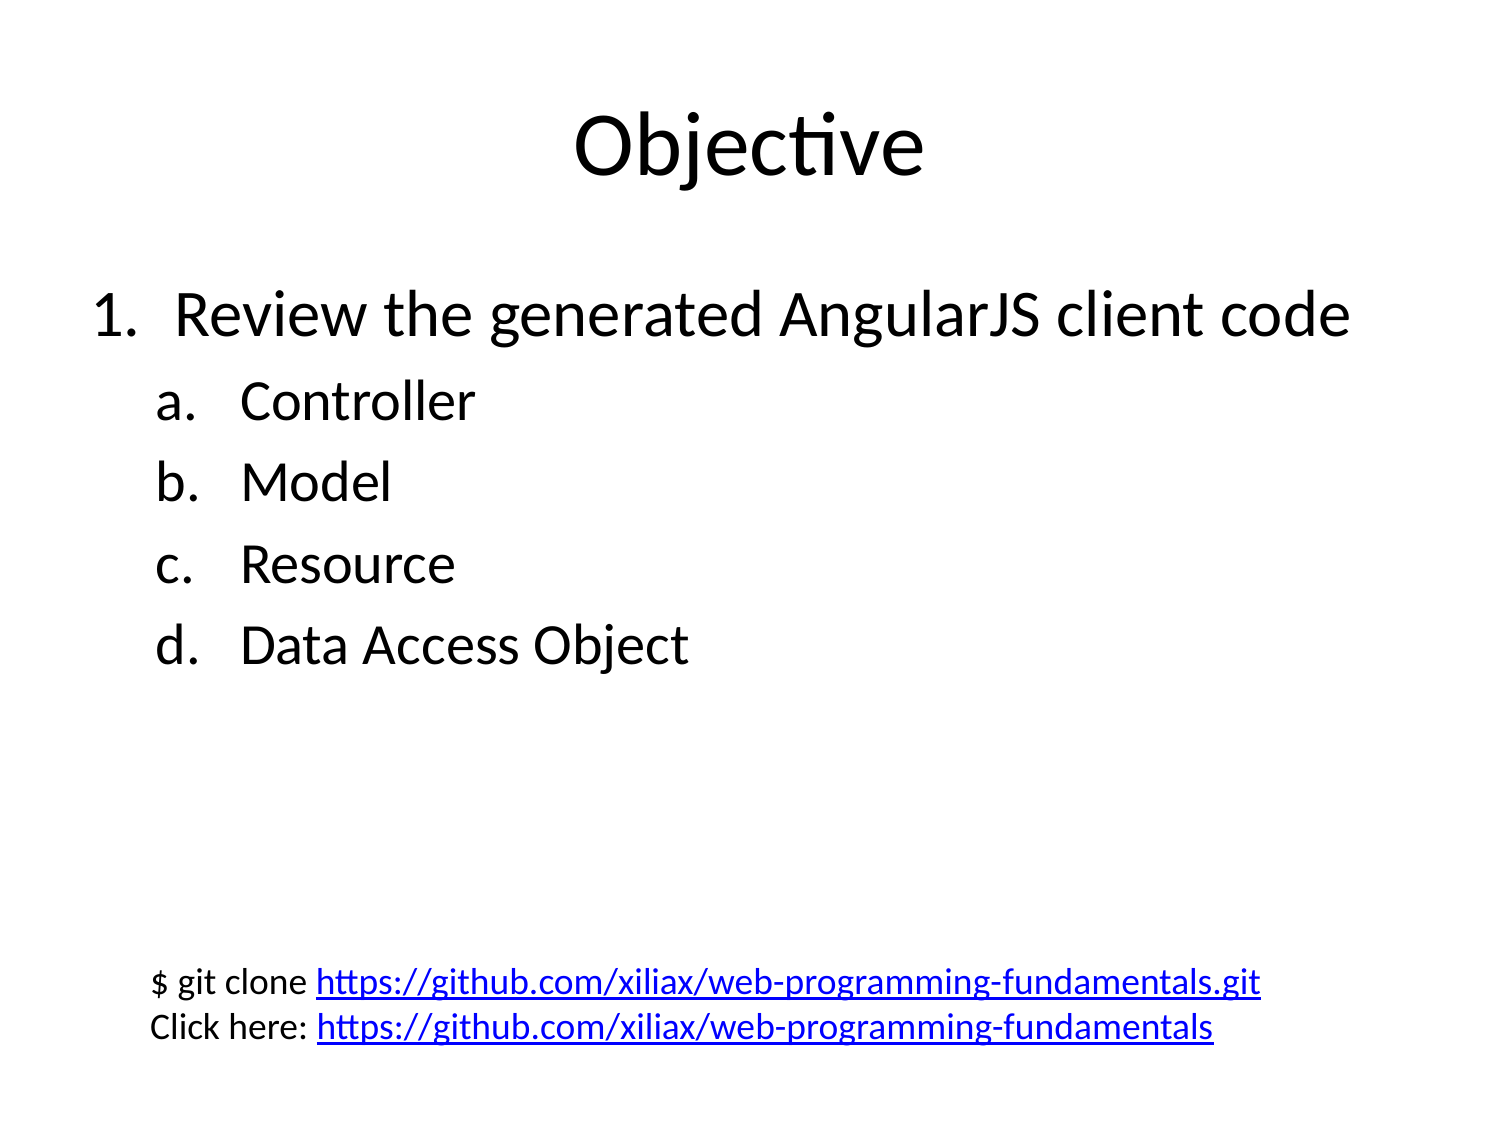

# Objective
Review the generated AngularJS client code
Controller
Model
Resource
Data Access Object
$ git clone https://github.com/xiliax/web-programming-fundamentals.git
Click here: https://github.com/xiliax/web-programming-fundamentals